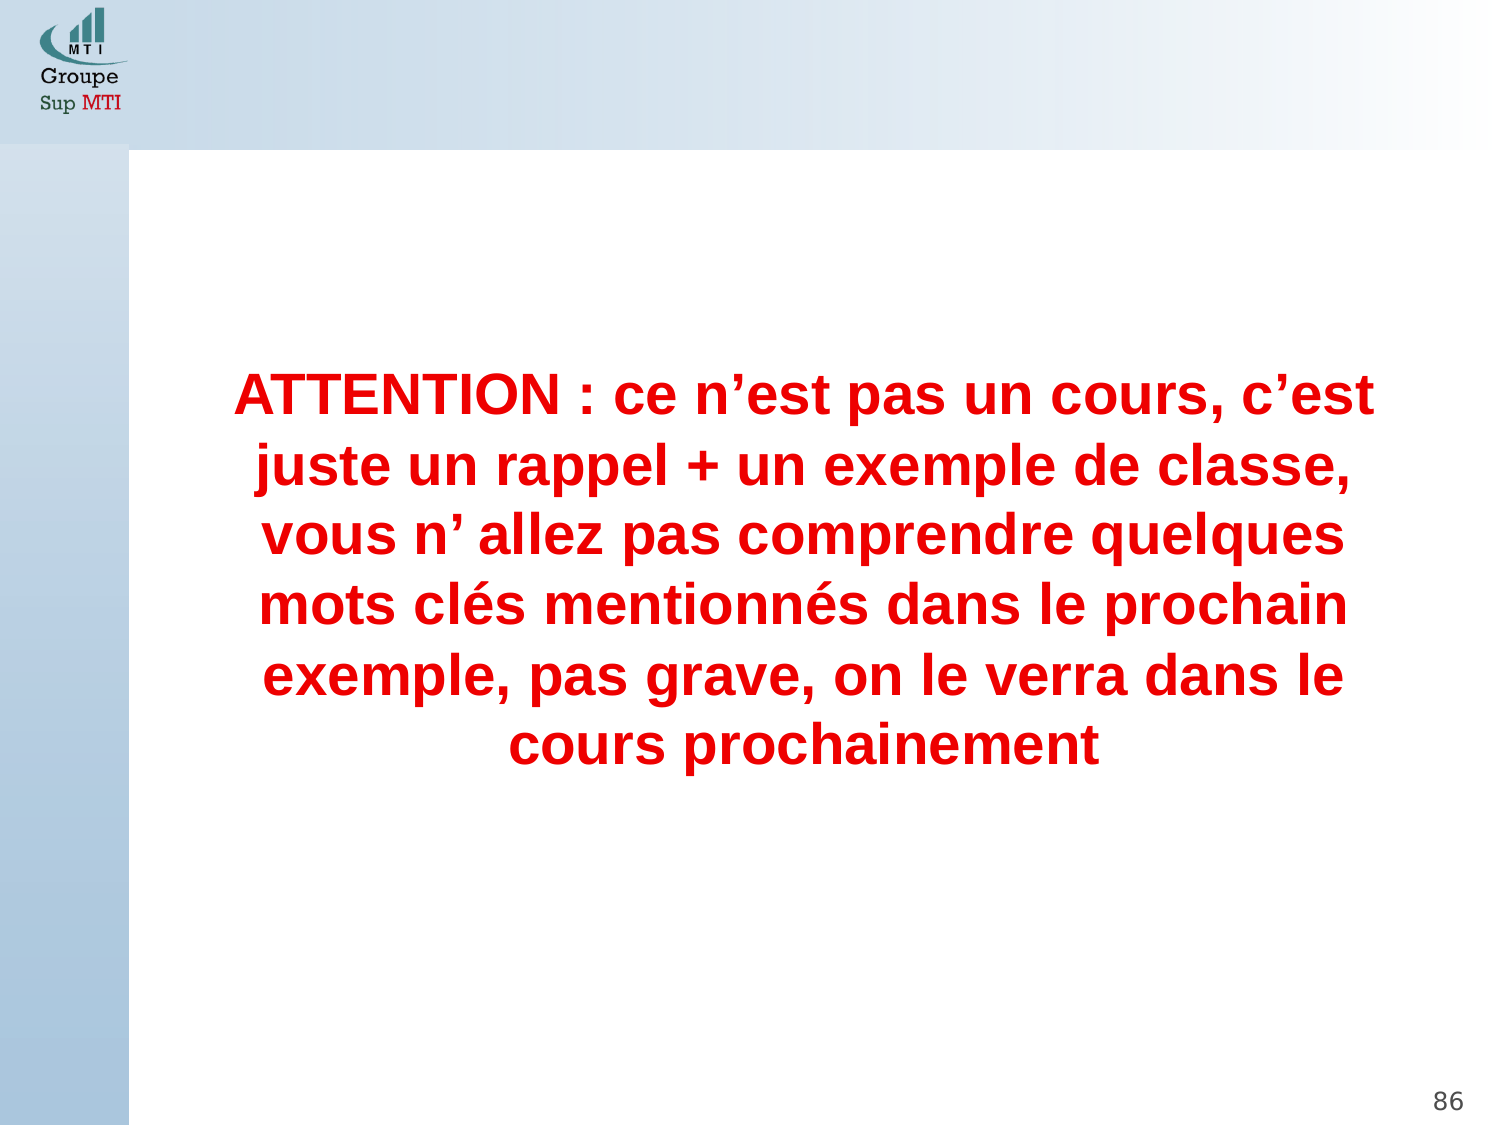

#

ATTENTION : ce n’est pas un cours, c’est juste un rappel + un exemple de classe, vous n’ allez pas comprendre quelques mots clés mentionnés dans le prochain exemple, pas grave, on le verra dans le cours prochainement